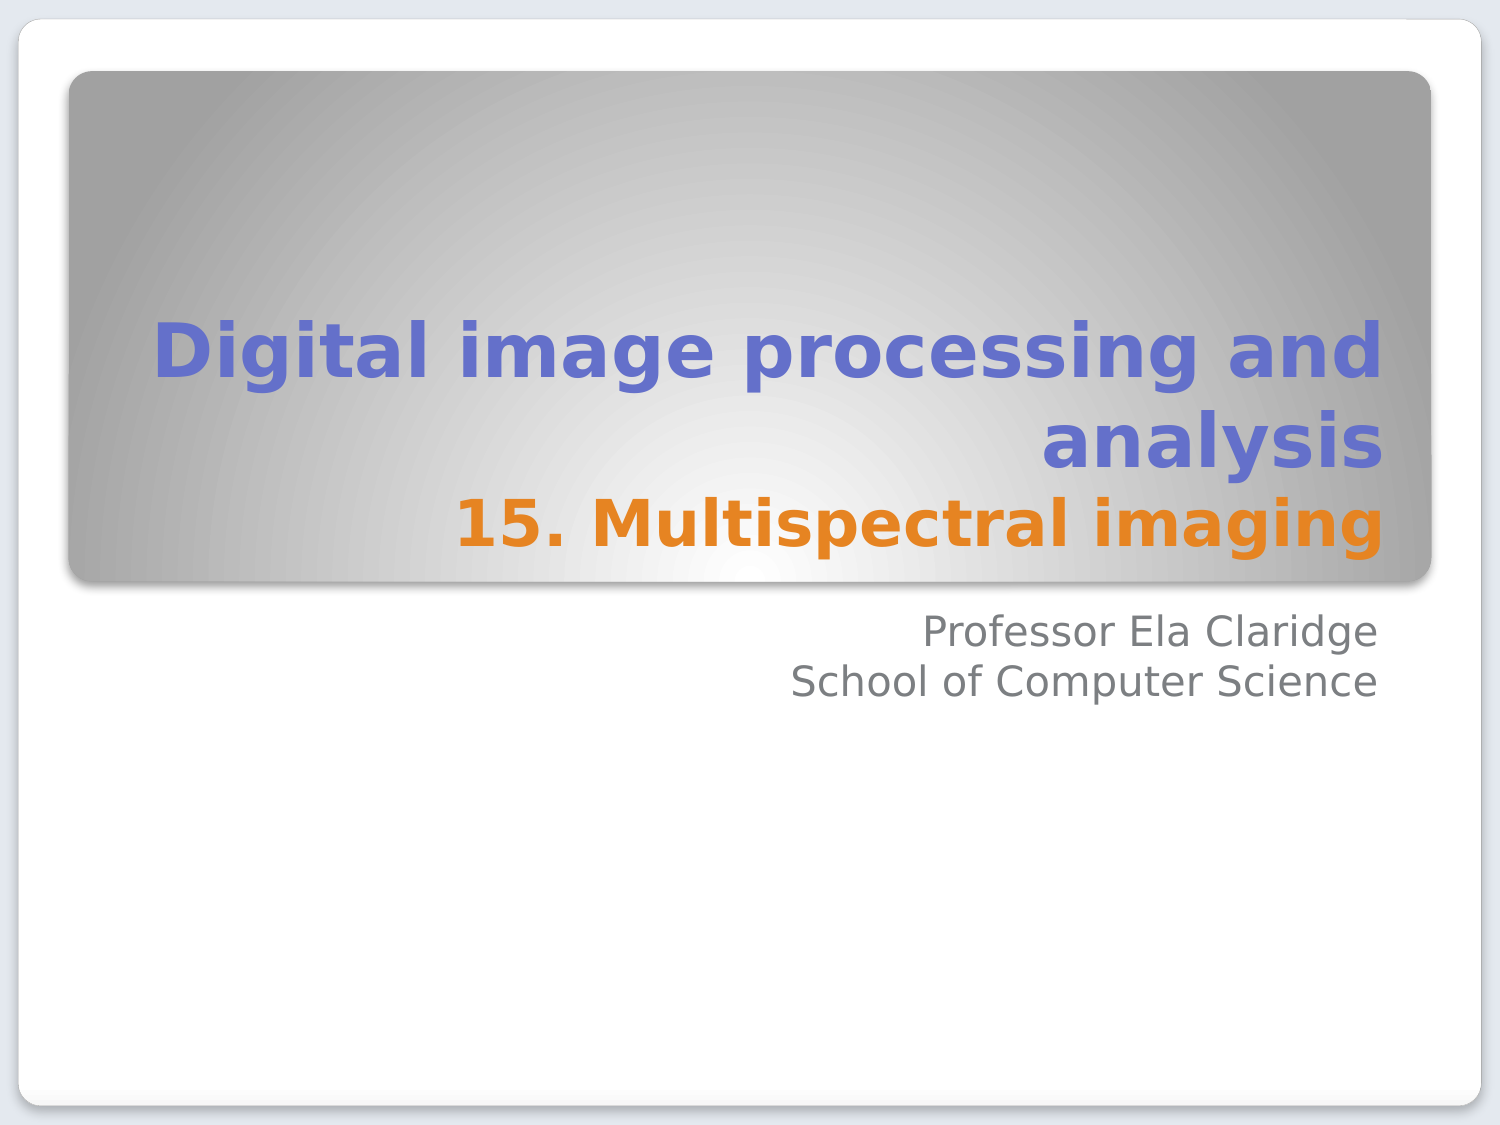

# Digital image processing and analysis 15. Multispectral imaging
Professor Ela Claridge
School of Computer Science